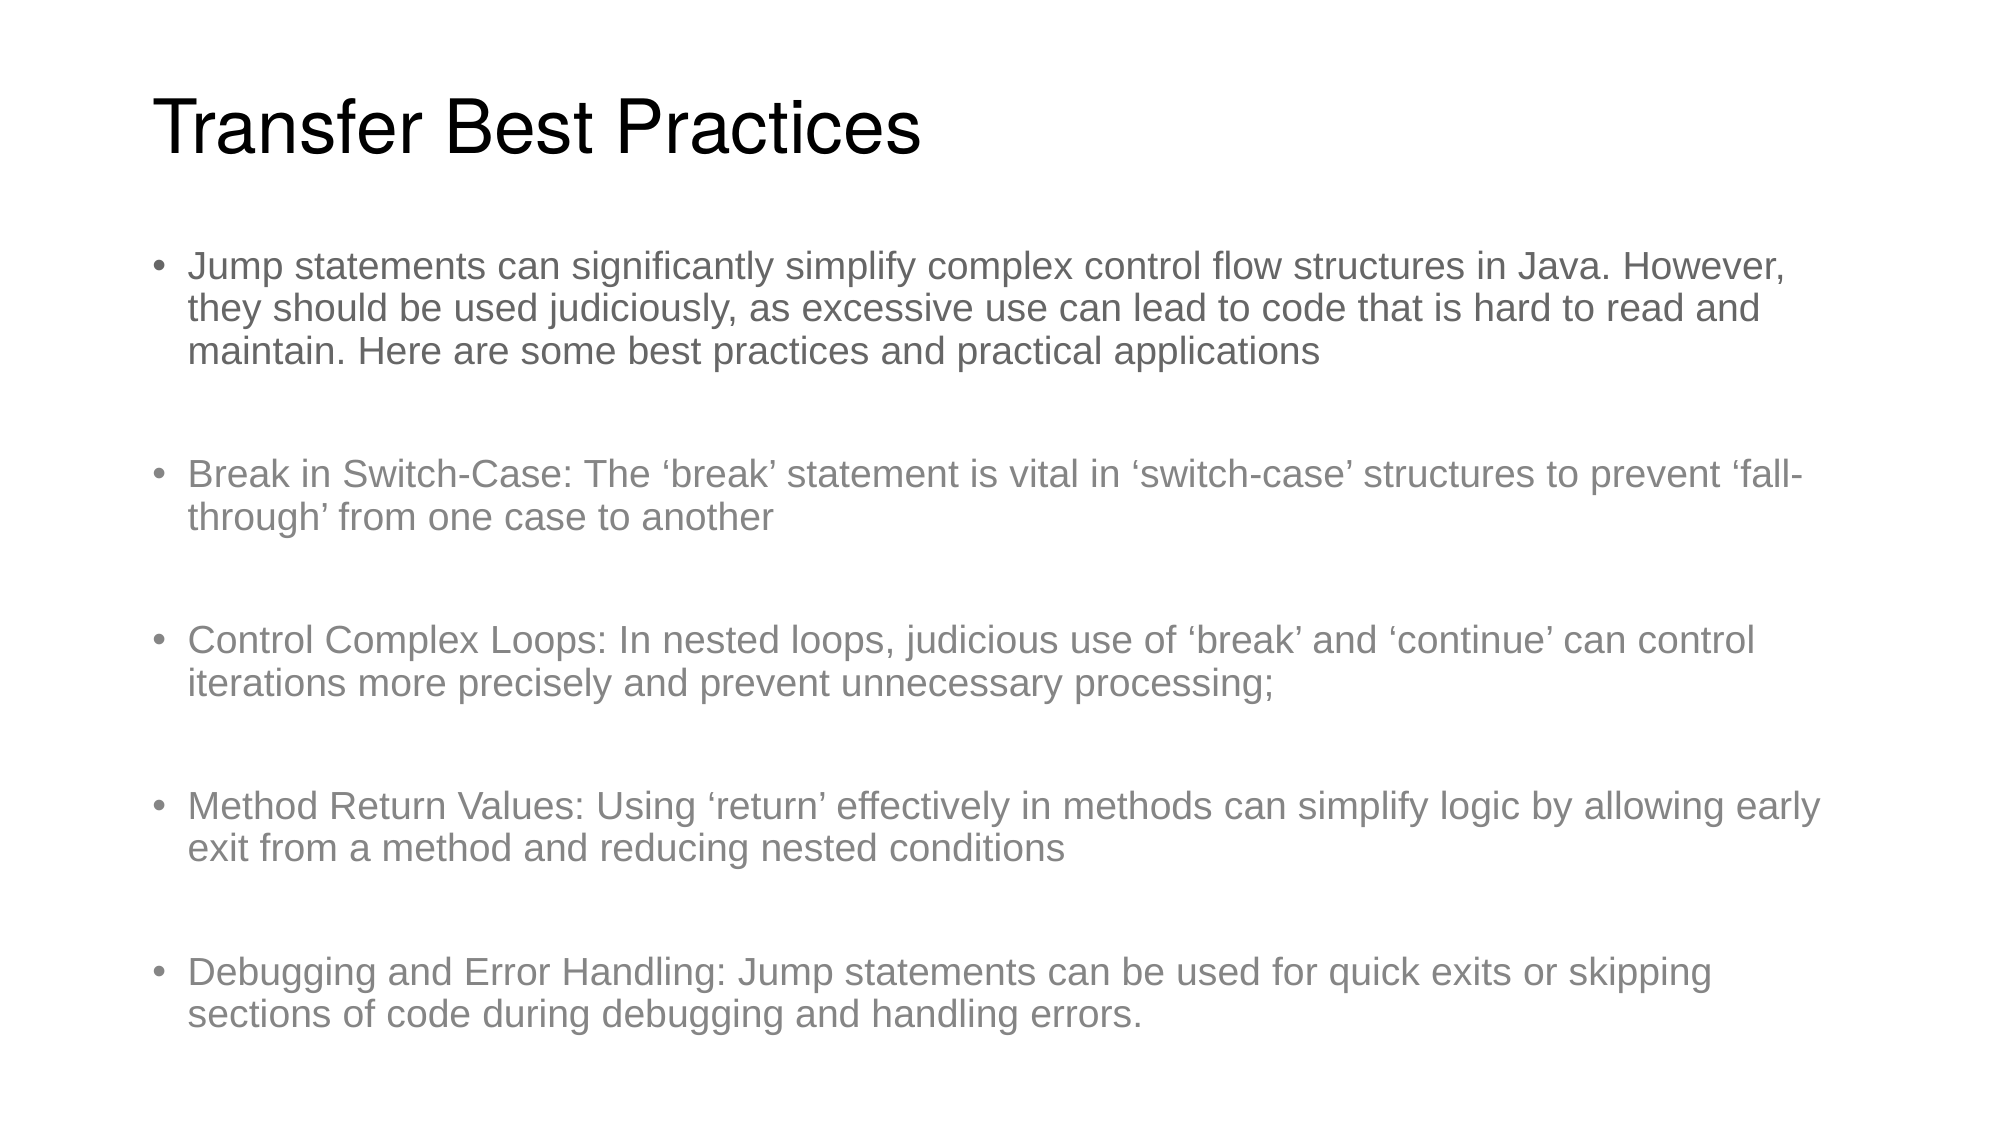

# Transfer Best Practices
Jump statements can significantly simplify complex control flow structures in Java. However, they should be used judiciously, as excessive use can lead to code that is hard to read and maintain. Here are some best practices and practical applications

Break in Switch-Case: The ‘break’ statement is vital in ‘switch-case’ structures to prevent ‘fall-through’ from one case to another

Control Complex Loops: In nested loops, judicious use of ‘break’ and ‘continue’ can control iterations more precisely and prevent unnecessary processing;

Method Return Values: Using ‘return’ effectively in methods can simplify logic by allowing early exit from a method and reducing nested conditions

Debugging and Error Handling: Jump statements can be used for quick exits or skipping sections of code during debugging and handling errors.